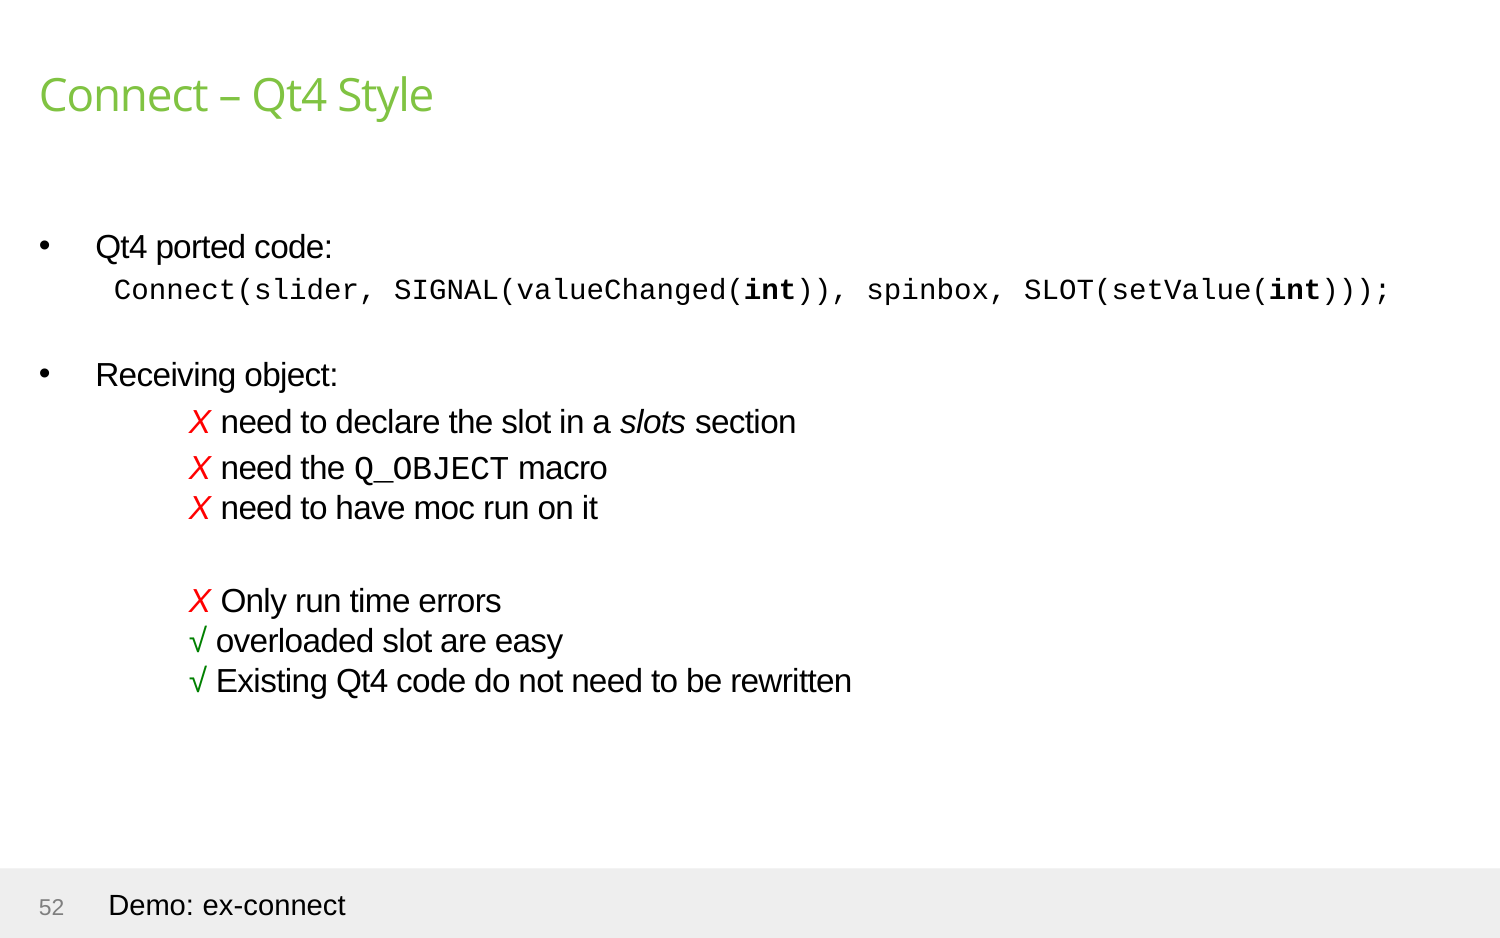

# Connect – Qt4 Style
Qt4 ported code:
Connect(slider, SIGNAL(valueChanged(int)), spinbox, SLOT(setValue(int)));

Receiving object:
	X need to declare the slot in a slots section
	X need the Q_OBJECT macro
	X need to have moc run on it

	X Only run time errors
	√ overloaded slot are easy
	√ Existing Qt4 code do not need to be rewritten
52
Demo: ex-connect